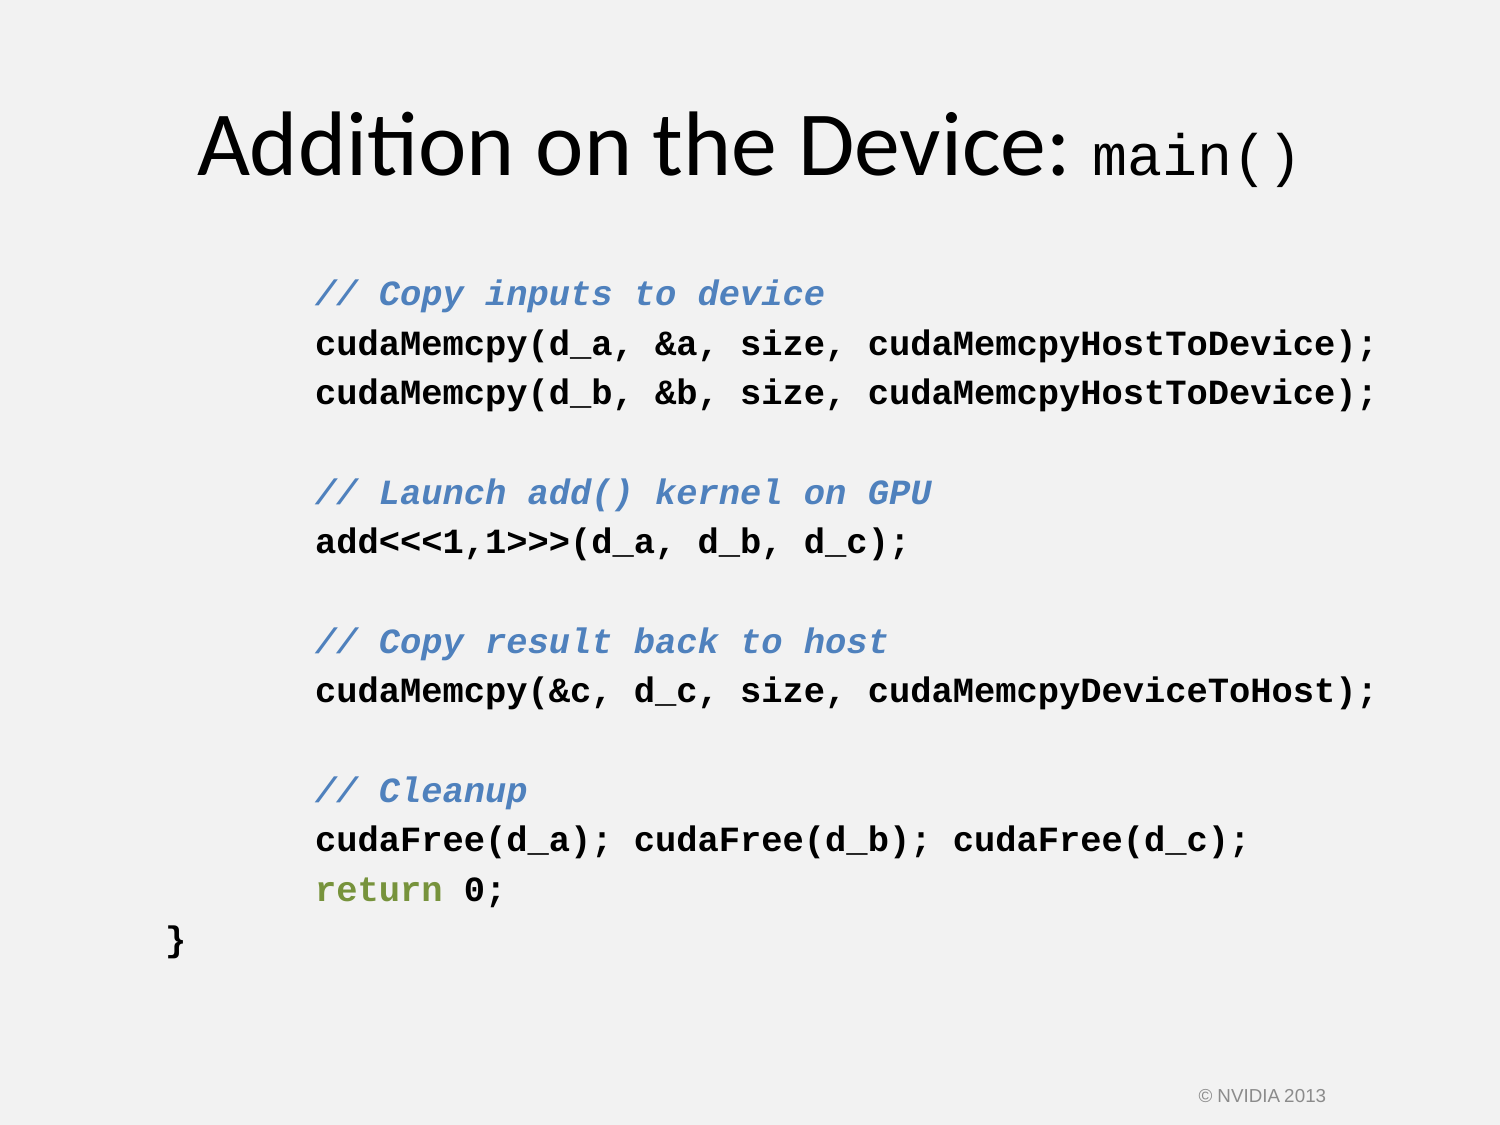

# Addition on the Device: main()
		// Copy inputs to device
		cudaMemcpy(d_a, &a, size, cudaMemcpyHostToDevice);
		cudaMemcpy(d_b, &b, size, cudaMemcpyHostToDevice);

		// Launch add() kernel on GPU
		add<<<1,1>>>(d_a, d_b, d_c);

		// Copy result back to host
		cudaMemcpy(&c, d_c, size, cudaMemcpyDeviceToHost);

		// Cleanup
		cudaFree(d_a); cudaFree(d_b); cudaFree(d_c);
		return 0;
	}
© NVIDIA 2013